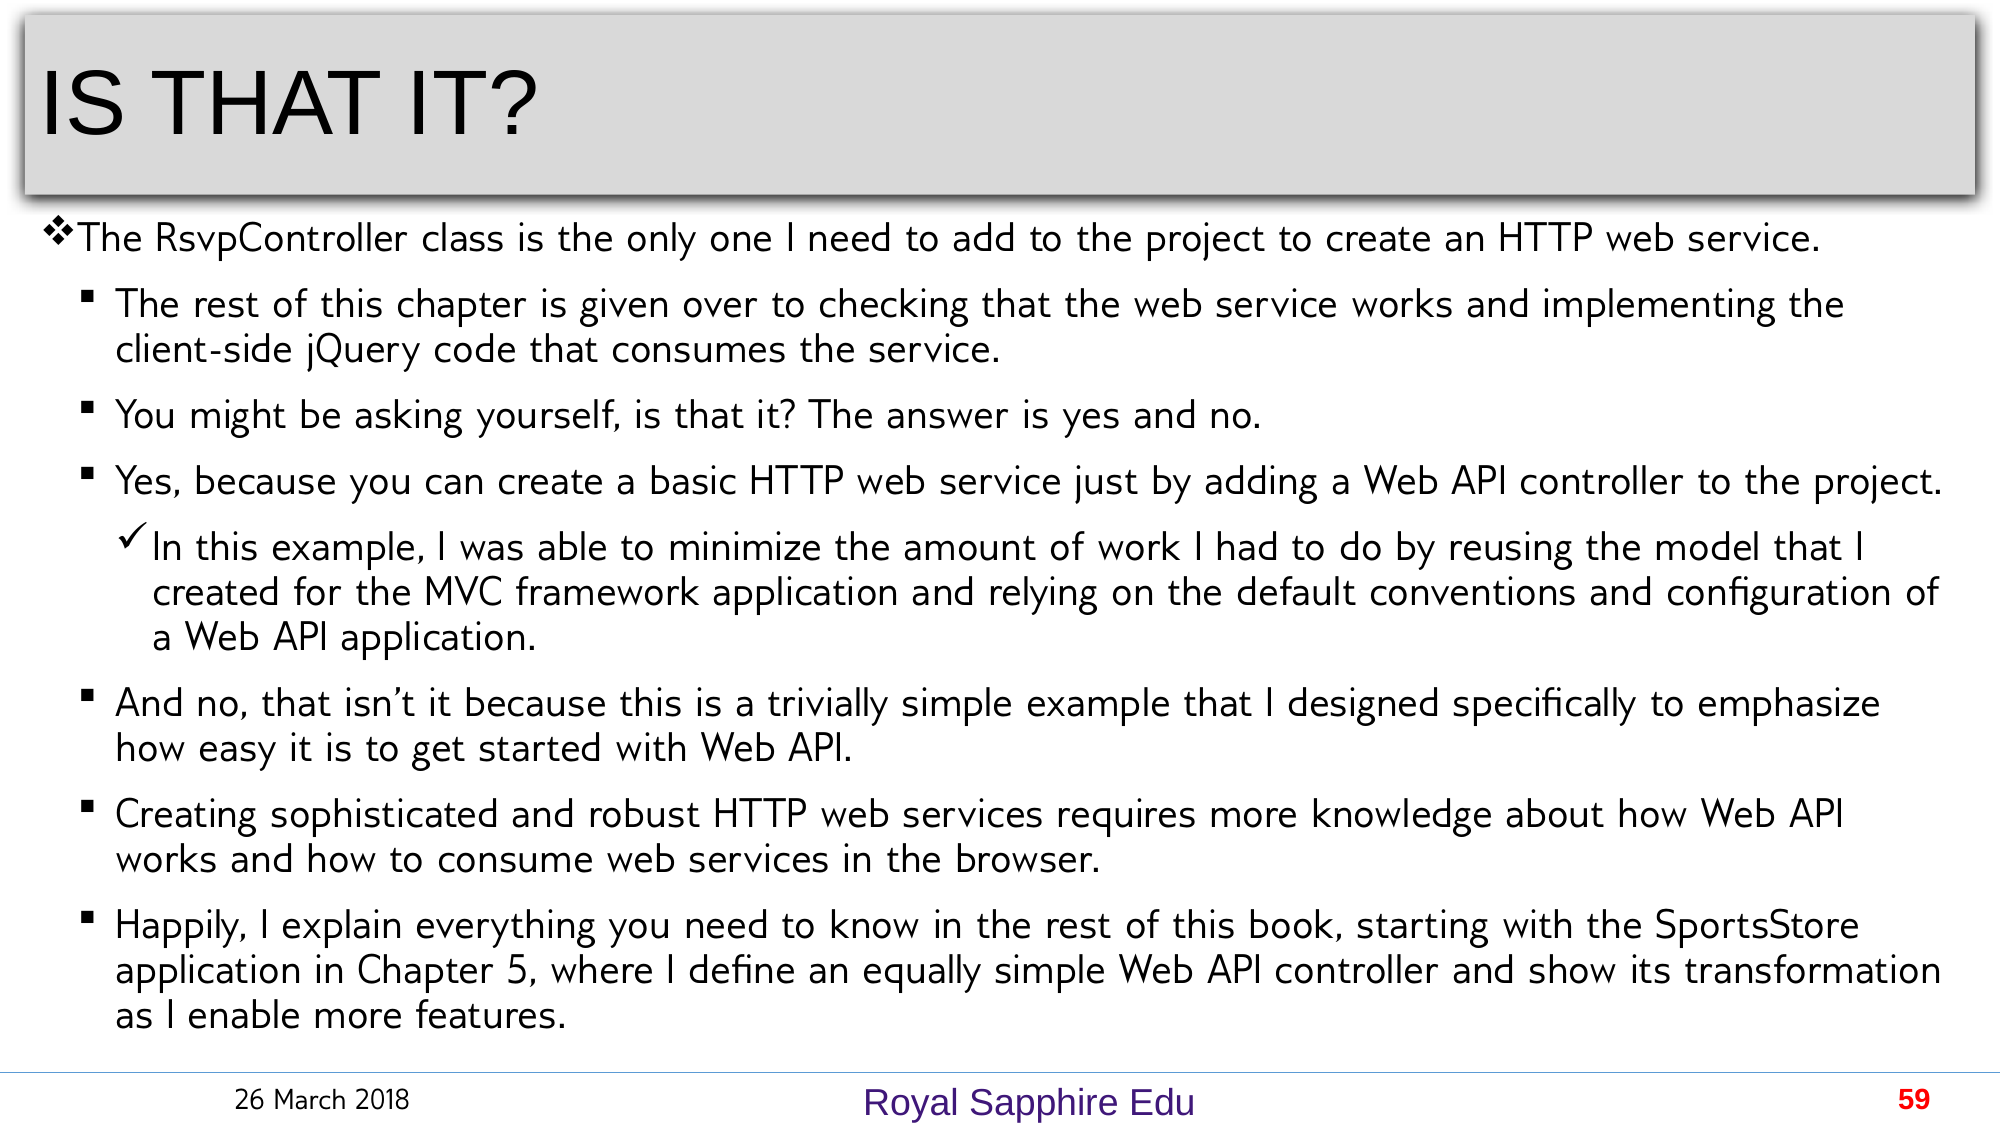

# IS THAT IT?
The RsvpController class is the only one I need to add to the project to create an HTTP web service.
The rest of this chapter is given over to checking that the web service works and implementing the client-side jQuery code that consumes the service.
You might be asking yourself, is that it? The answer is yes and no.
Yes, because you can create a basic HTTP web service just by adding a Web API controller to the project.
In this example, I was able to minimize the amount of work I had to do by reusing the model that I created for the MVC framework application and relying on the default conventions and configuration of a Web API application.
And no, that isn’t it because this is a trivially simple example that I designed specifically to emphasize how easy it is to get started with Web API.
Creating sophisticated and robust HTTP web services requires more knowledge about how Web API works and how to consume web services in the browser.
Happily, I explain everything you need to know in the rest of this book, starting with the SportsStore application in Chapter 5, where I define an equally simple Web API controller and show its transformation as I enable more features.
26 March 2018
59